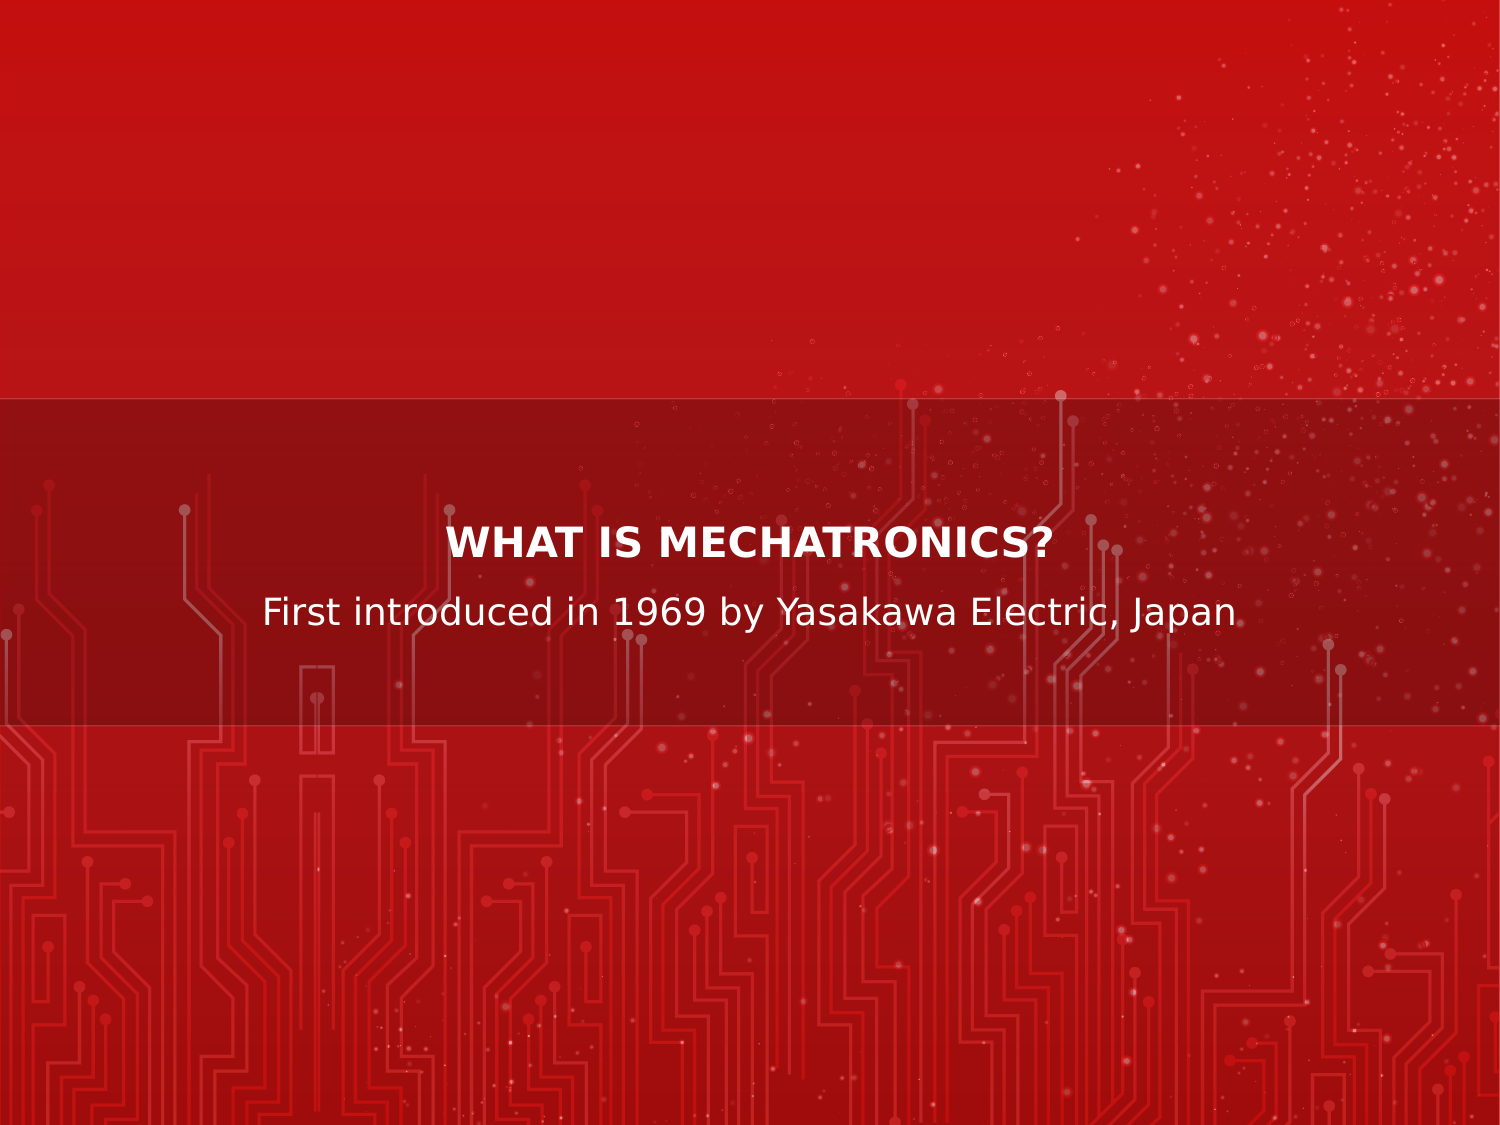

WHAT IS MECHATRONICS?
First introduced in 1969 by Yasakawa Electric, Japan